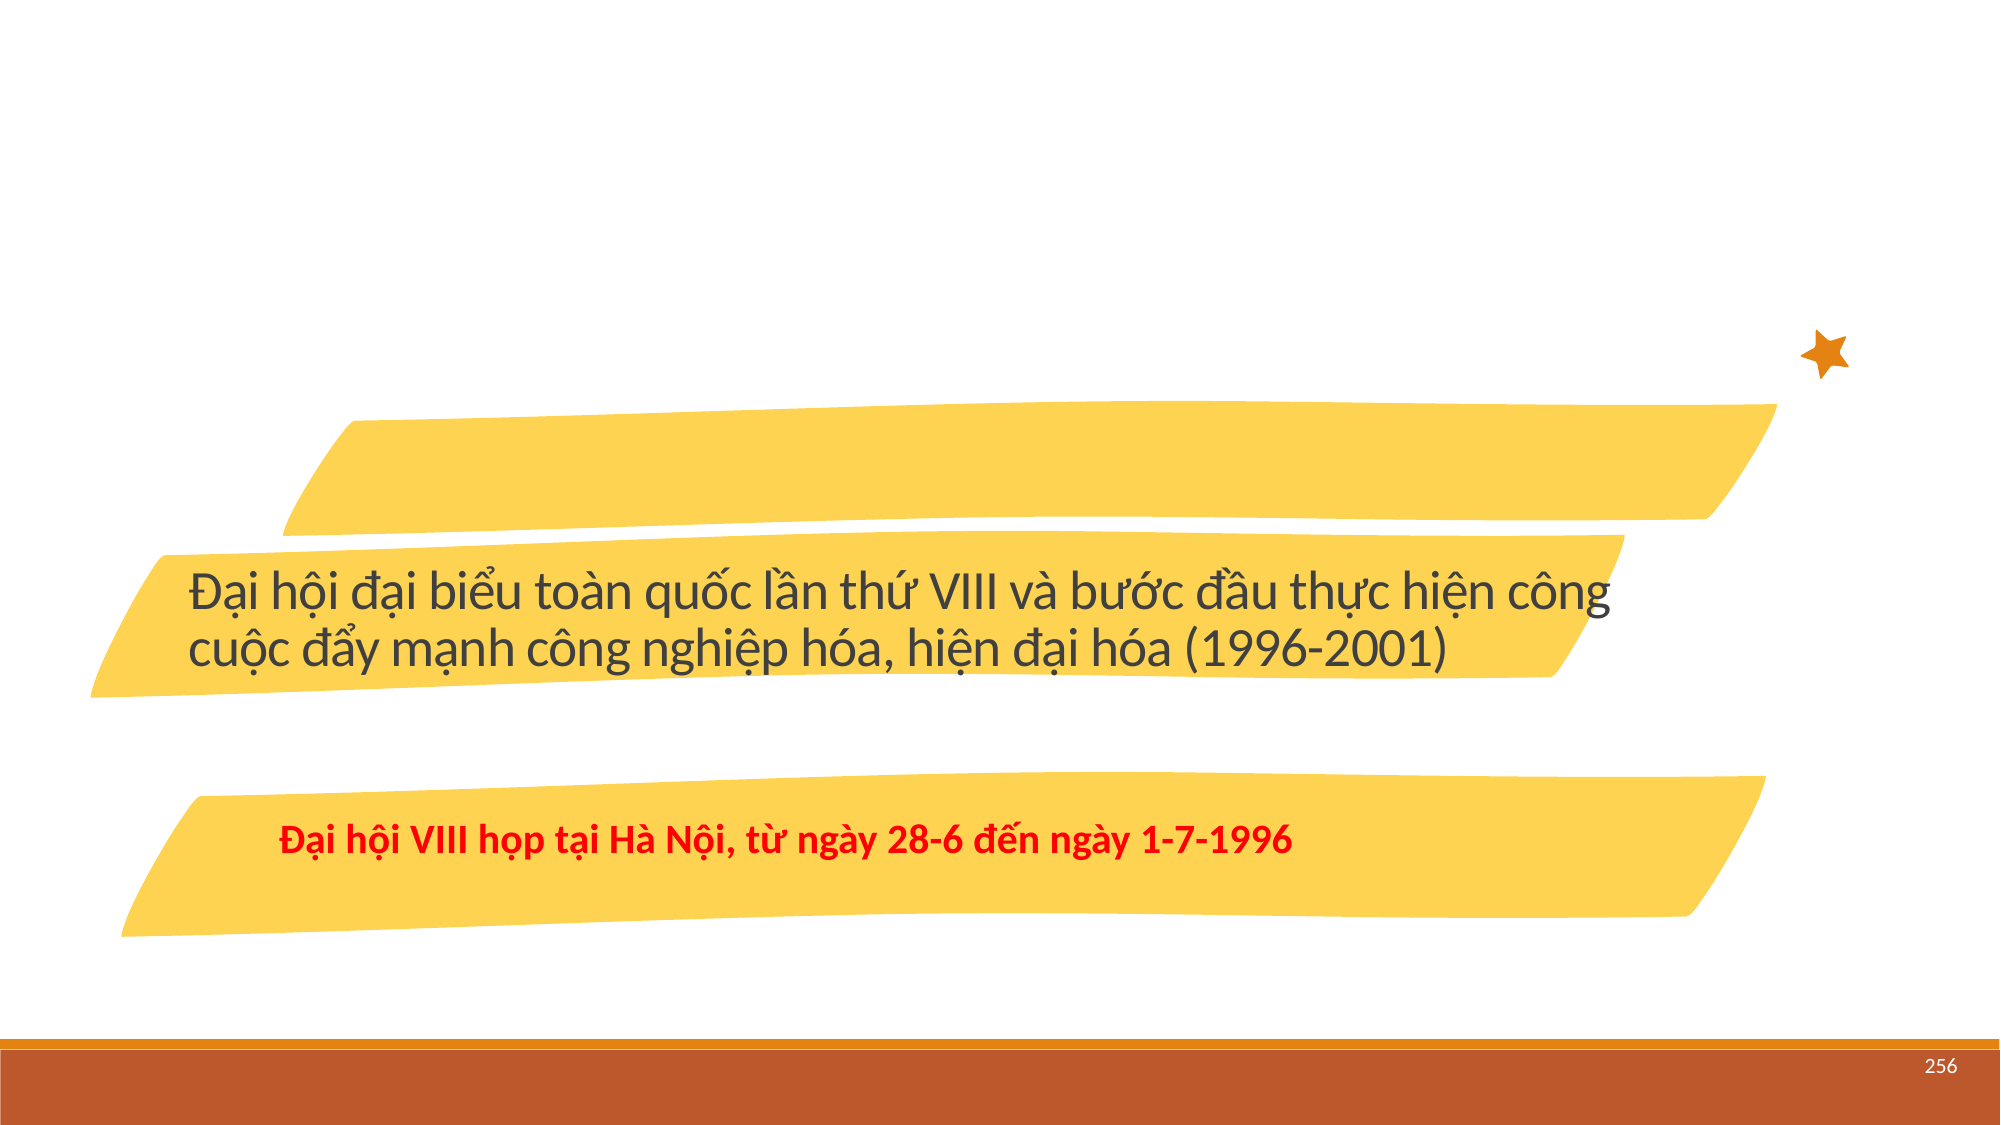

Đại hội đại biểu toàn quốc lần thứ VIII và bước đầu thực hiện công cuộc đẩy mạnh công nghiệp hóa, hiện đại hóa (1996-2001)

Đại hội VIII họp tại Hà Nội, từ ngày 28-6 đến ngày 1-7-1996
256